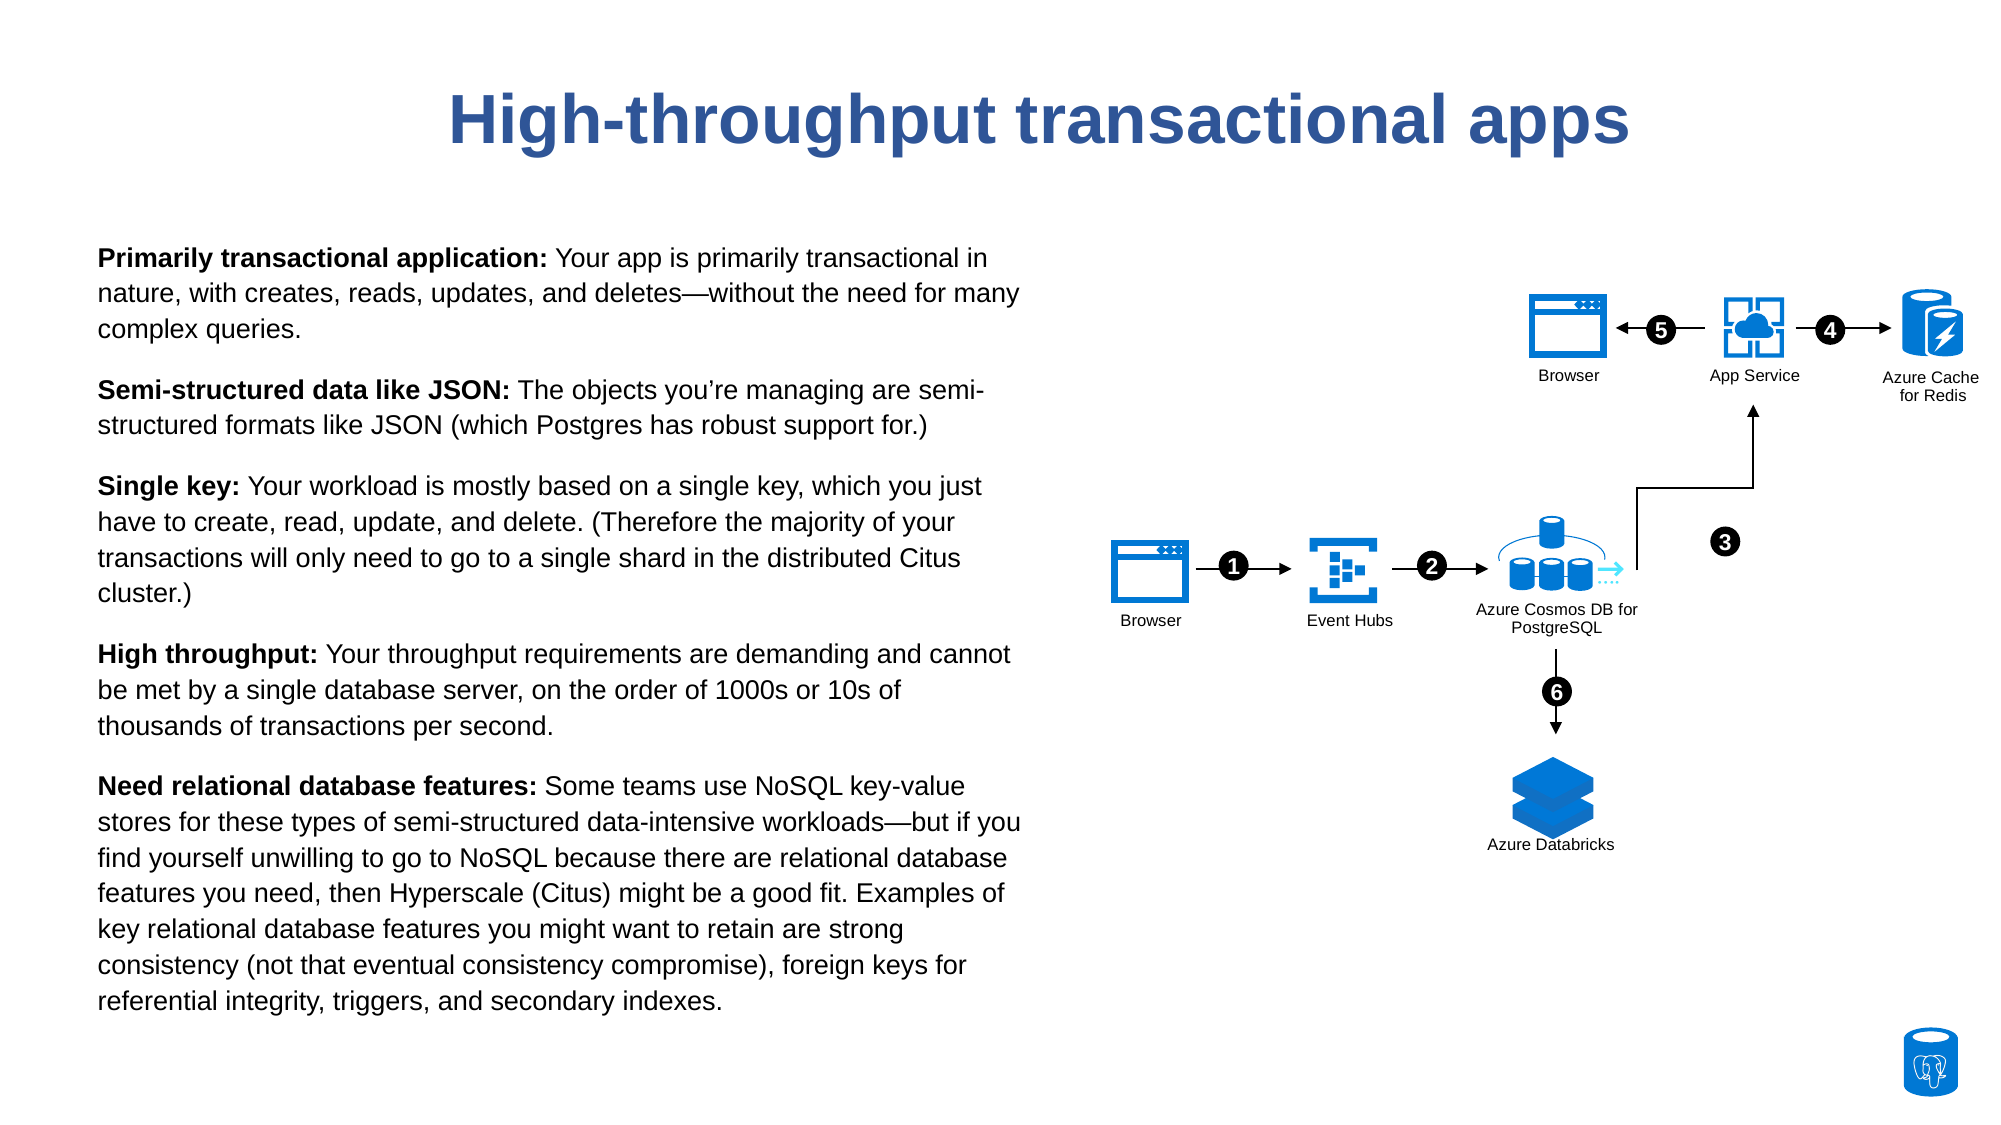

# High-throughput transactional apps
Primarily transactional application: Your app is primarily transactional in nature, with creates, reads, updates, and deletes—without the need for many complex queries.
Semi-structured data like JSON: The objects you’re managing are semi-structured formats like JSON (which Postgres has robust support for.)
Single key: Your workload is mostly based on a single key, which you just have to create, read, update, and delete. (Therefore the majority of your transactions will only need to go to a single shard in the distributed Citus cluster.)
High throughput: Your throughput requirements are demanding and cannot be met by a single database server, on the order of 1000s or 10s of thousands of transactions per second.
Need relational database features: Some teams use NoSQL key-value stores for these types of semi-structured data-intensive workloads—but if you find yourself unwilling to go to NoSQL because there are relational database features you need, then Hyperscale (Citus) might be a good fit. Examples of key relational database features you might want to retain are strong consistency (not that eventual consistency compromise), foreign keys for referential integrity, triggers, and secondary indexes.

5
4
Browser
App Service
Azure Cache
for Redis

3

1
2
Azure Cosmos DB for PostgreSQL
Browser
Event Hubs
6

Azure Databricks